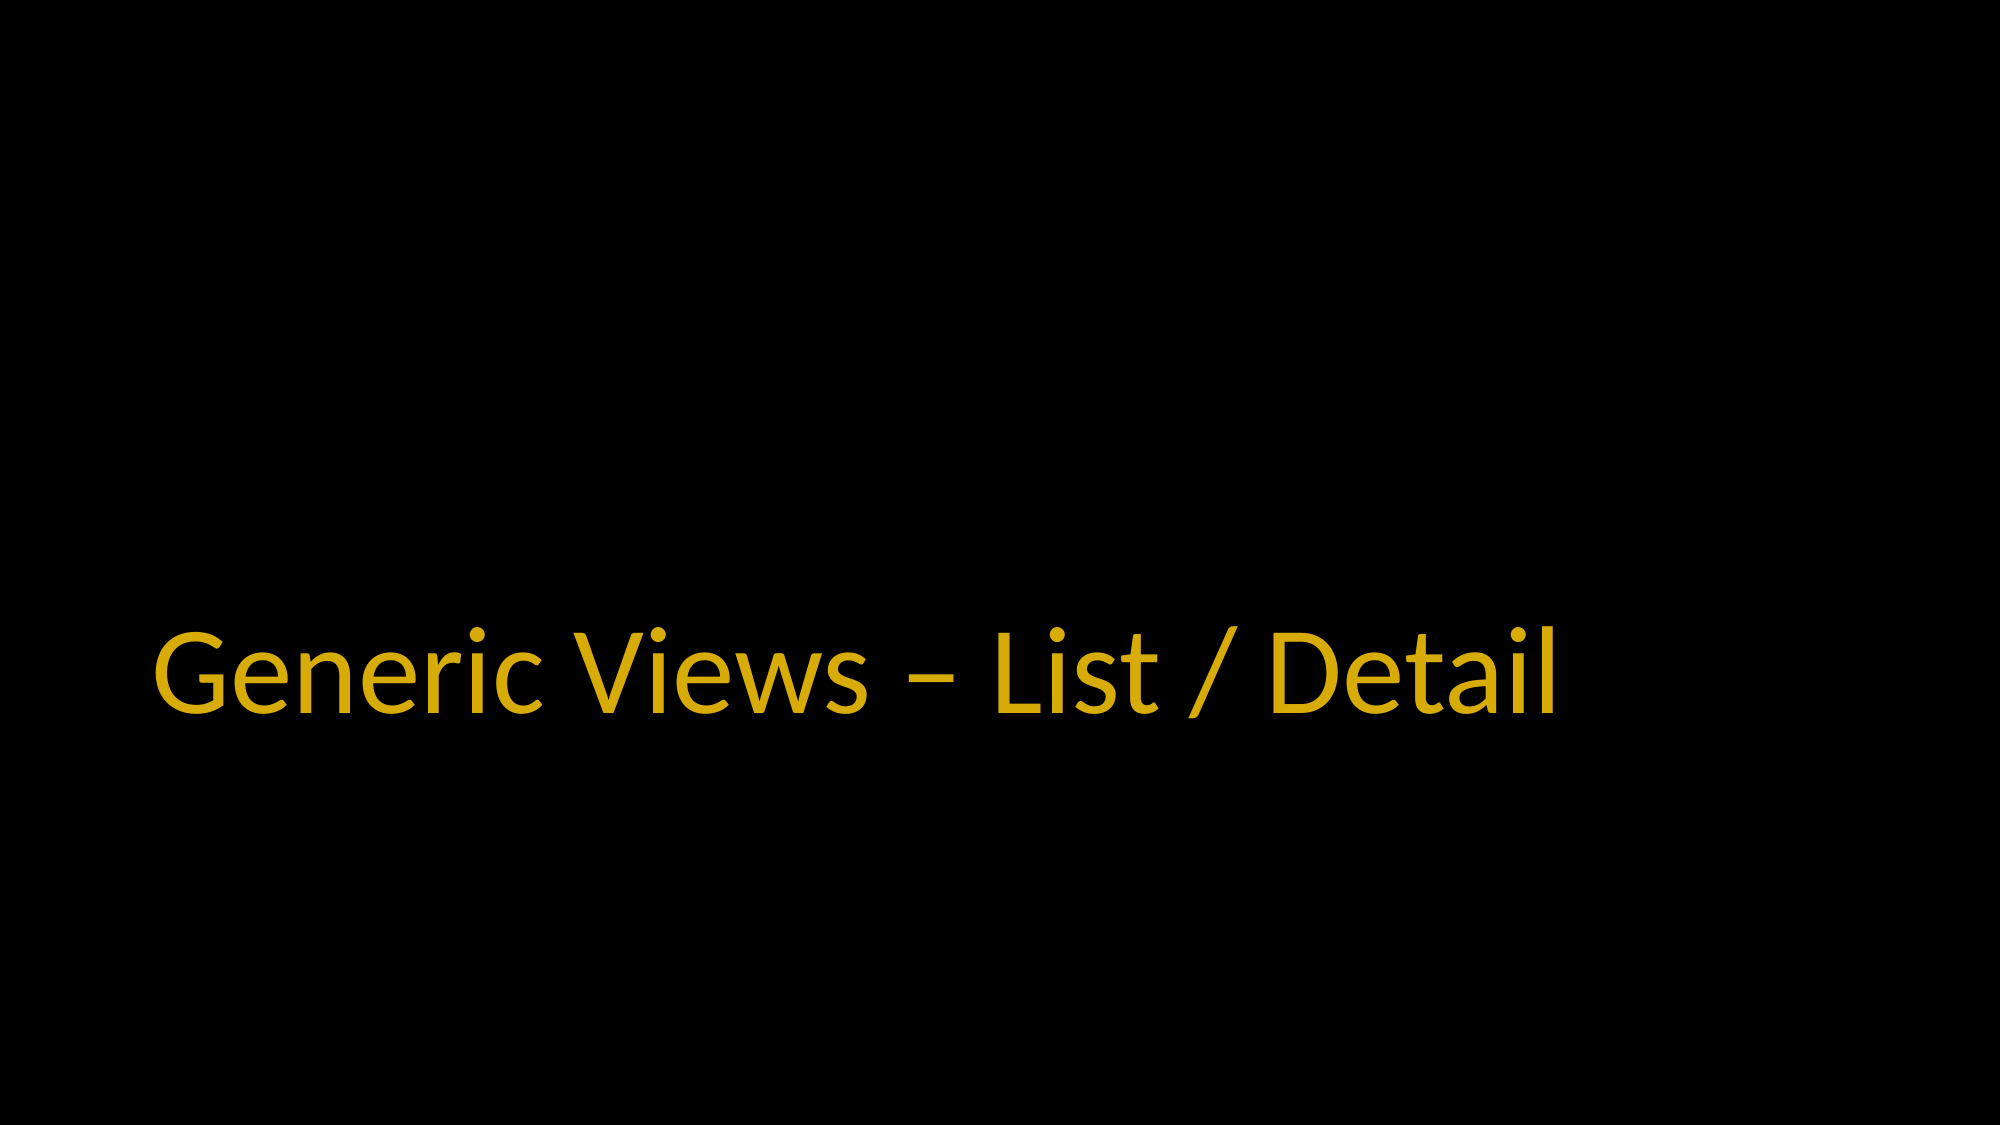

# Generic Views – List / Detail